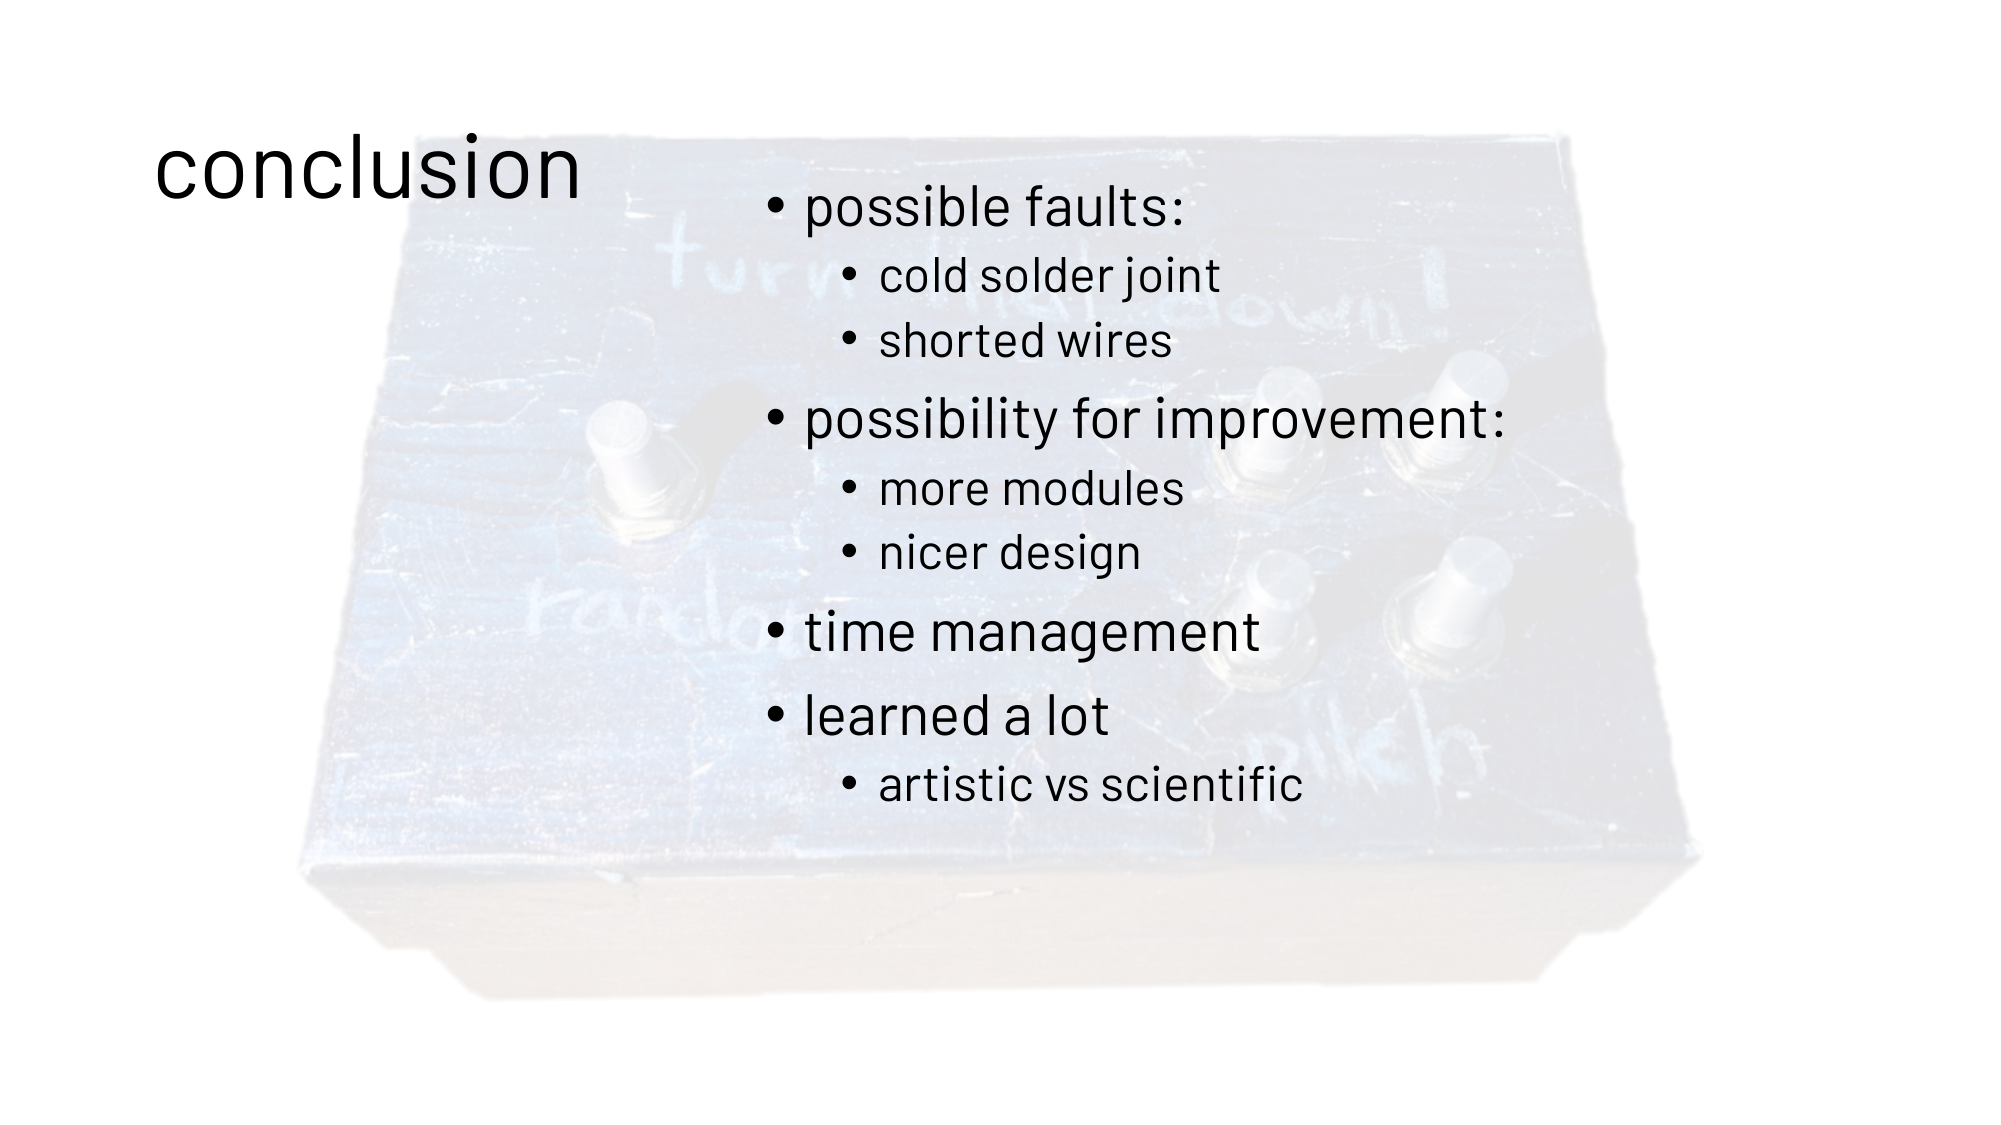

# conclusion
possible faults:
cold solder joint
shorted wires
possibility for improvement:
more modules
nicer design
time management
learned a lot
artistic vs scientific